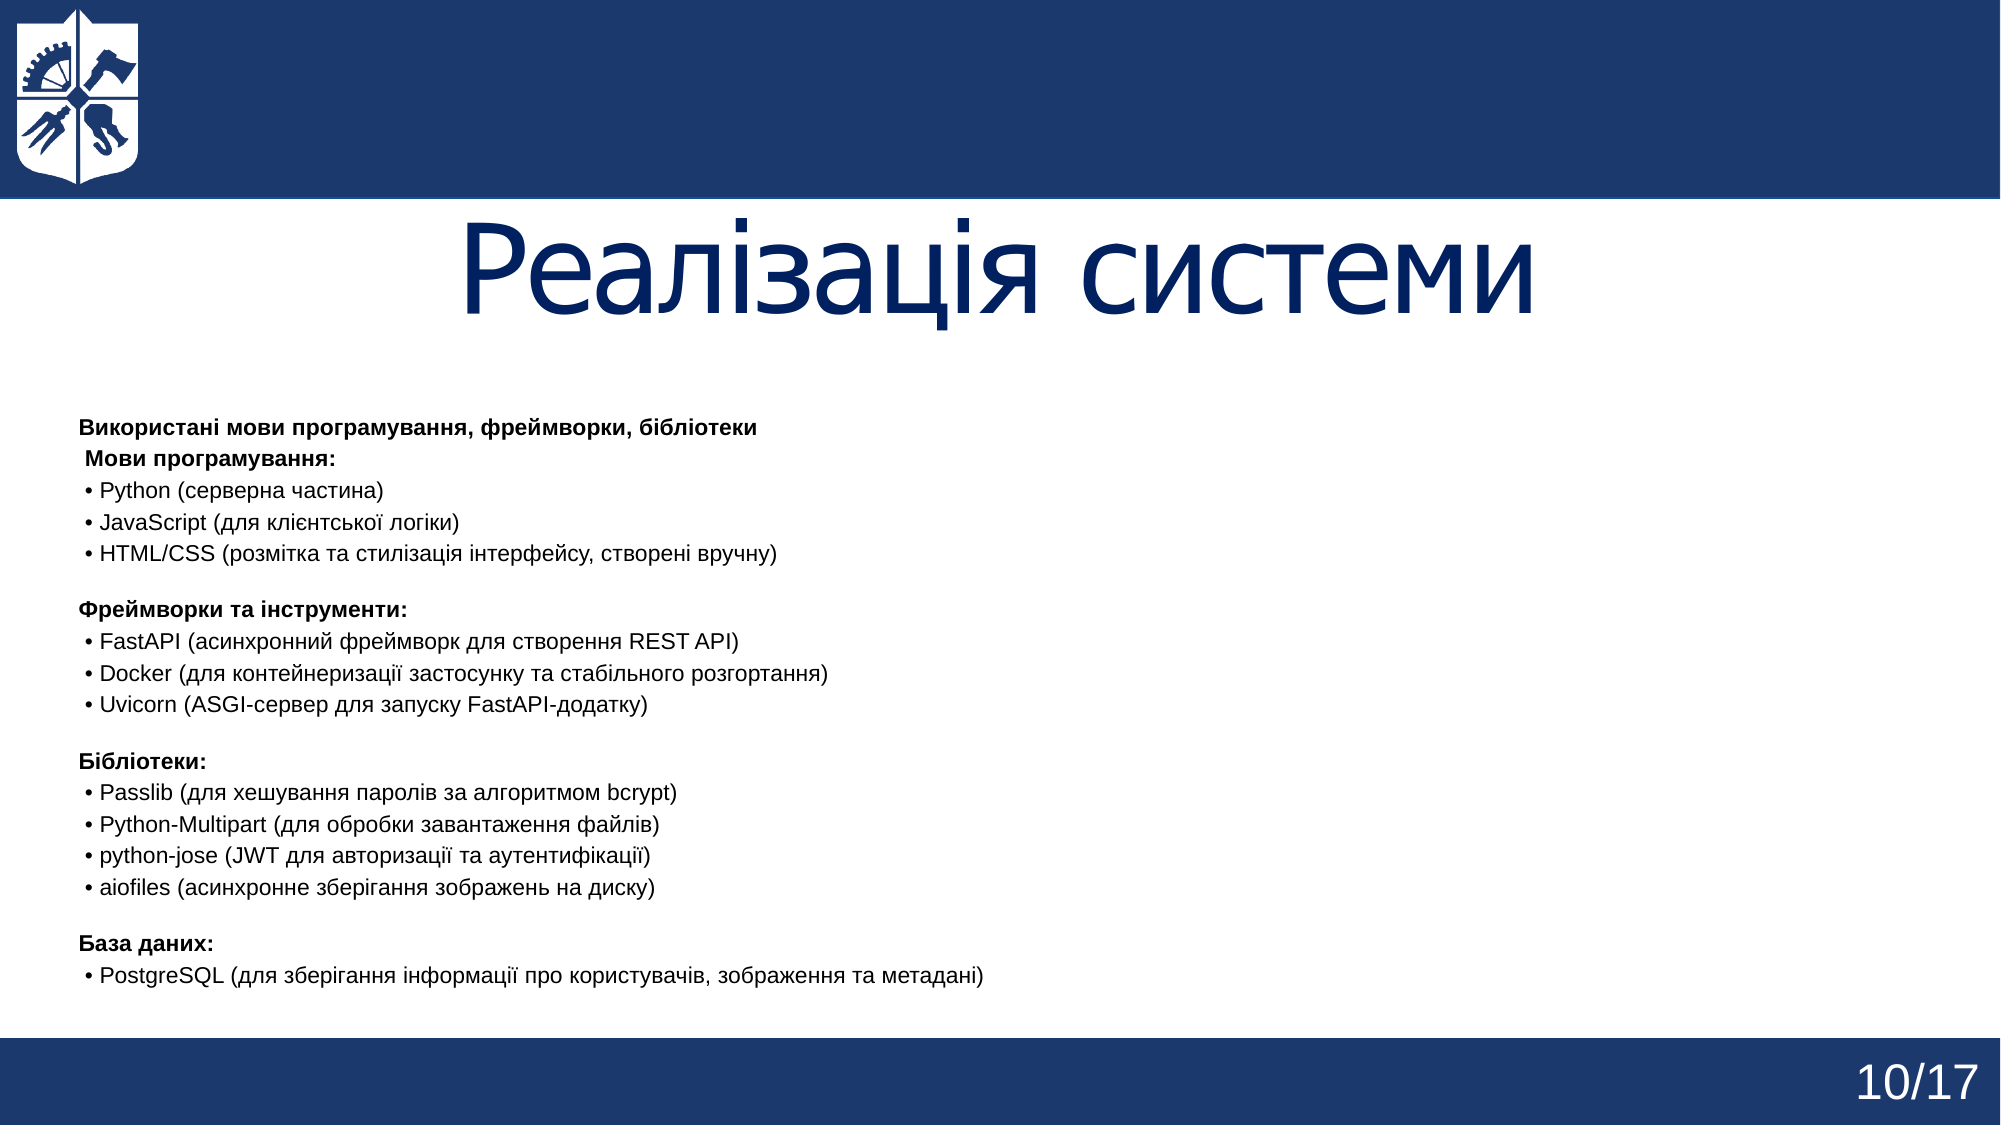

# Реалізація системи

Використані мови програмування, фреймворки, бібліотеки
 Мови програмування:
 • Python (серверна частина)
 • JavaScript (для клієнтської логіки)
 • HTML/CSS (розмітка та стилізація інтерфейсу, створені вручну)
Фреймворки та інструменти:
 • FastAPI (асинхронний фреймворк для створення REST API)
 • Docker (для контейнеризації застосунку та стабільного розгортання)
 • Uvicorn (ASGI-сервер для запуску FastAPI-додатку)
Бібліотеки:
 • Passlib (для хешування паролів за алгоритмом bcrypt)
 • Python-Multipart (для обробки завантаження файлів)
 • python-jose (JWT для авторизації та аутентифікації)
 • aiofiles (асинхронне зберігання зображень на диску)
База даних:
 • PostgreSQL (для зберігання інформації про користувачів, зображення та метадані)

10/17